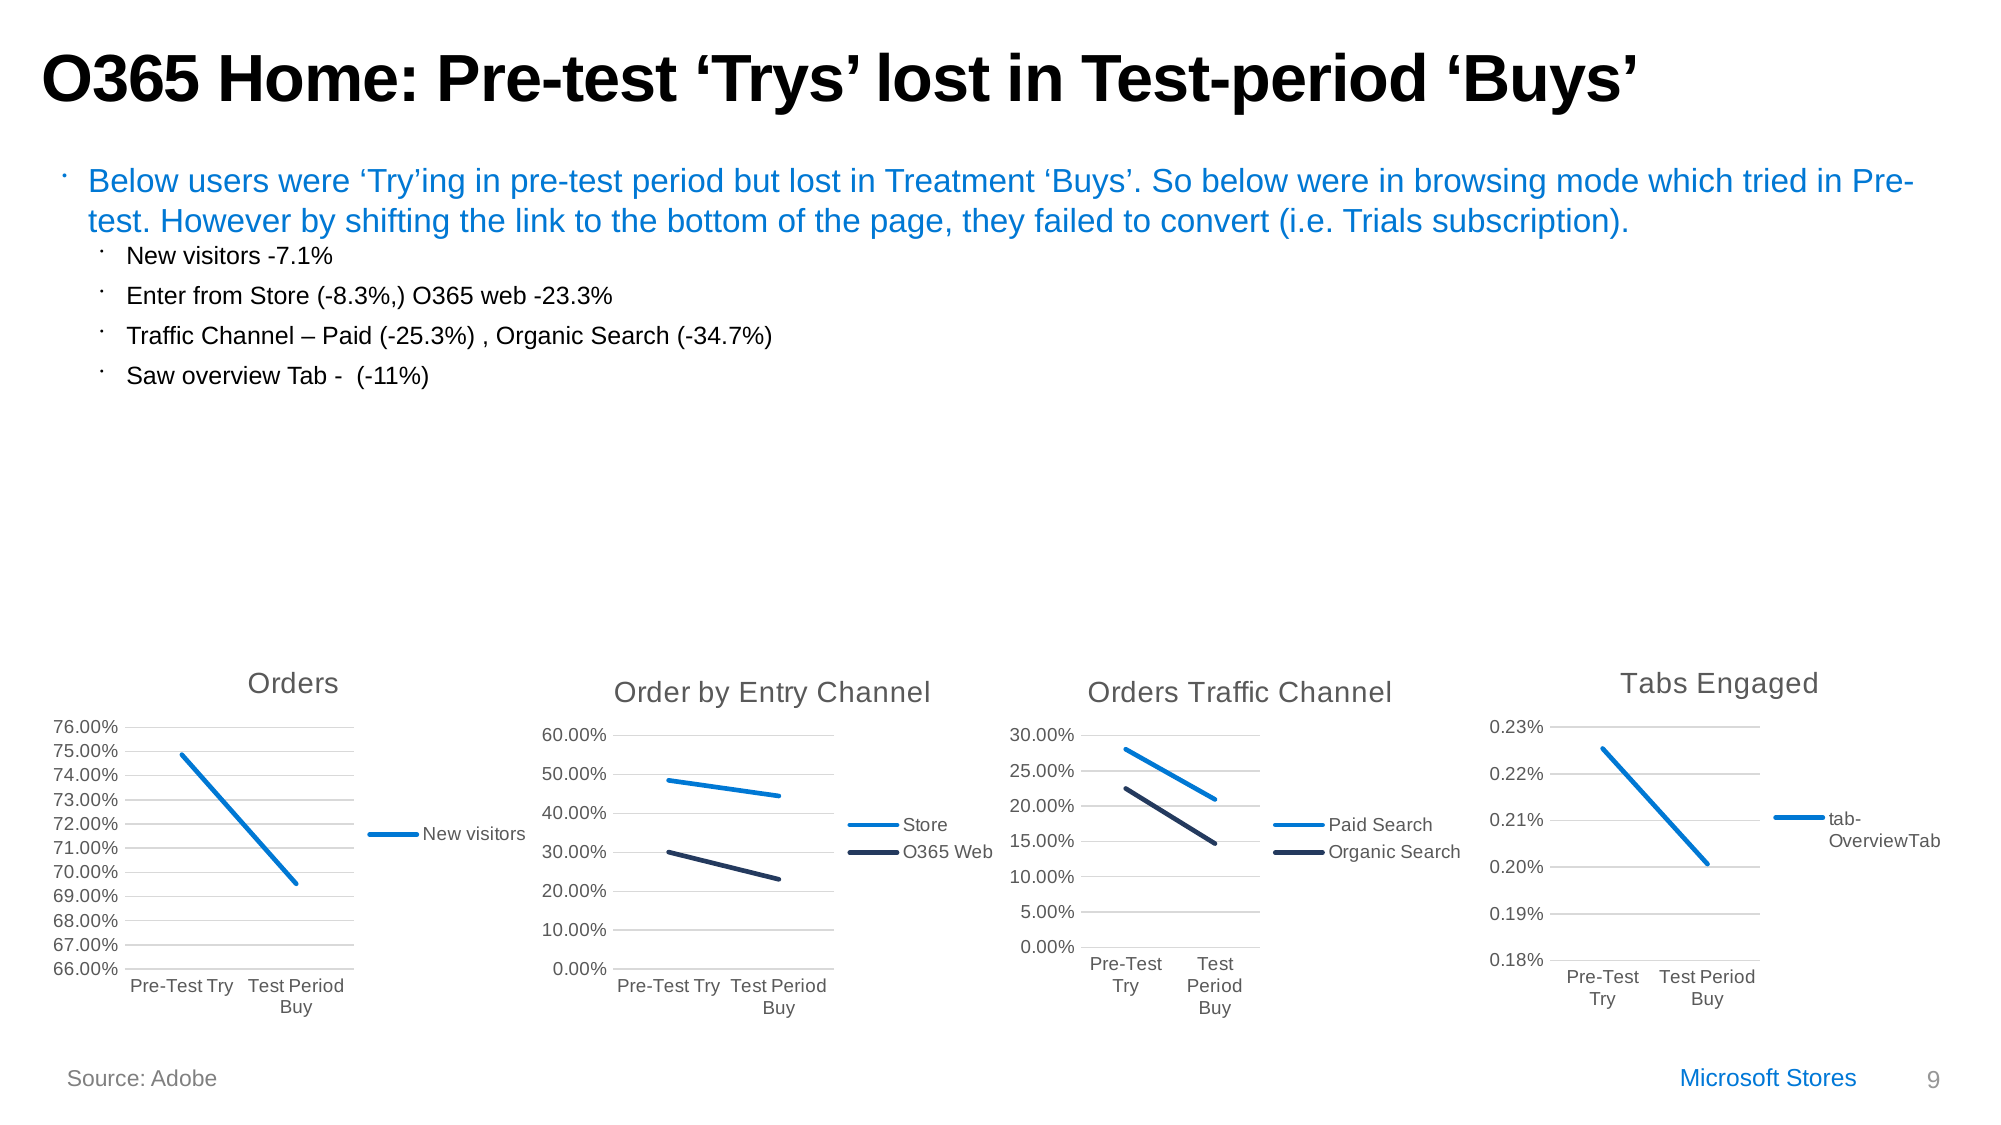

# O365 Home: Pre-test ‘Trys’ lost in Test-period ‘Buys’
Below users were ‘Try’ing in pre-test period but lost in Treatment ‘Buys’. So below were in browsing mode which tried in Pre-test. However by shifting the link to the bottom of the page, they failed to convert (i.e. Trials subscription).
New visitors -7.1%
Enter from Store (-8.3%,) O365 web -23.3%
Traffic Channel – Paid (-25.3%) , Organic Search (-34.7%)
Saw overview Tab -  (-11%)

### Chart: Orders

| Category | New visitors |
|---|---|
| Pre-Test Try | 0.748671711479633 |
| Test Period Buy | 0.6952595936794582 |

### Chart: Tabs Engaged

| Category | tab-OverviewTab |
|---|---|
| Pre-Test Try | 0.0022540653678956688 |
| Test Period Buy | 0.00200652119388011 |

### Chart: Order by Entry Channel

| Category | Store  | O365 Web |
|---|---|---|
| Pre-Test Try | 0.48526807277411044 | 0.3007567219449364 |
| Test Period Buy | 0.4449460747429145 | 0.23074993729621268 |

### Chart: Orders Traffic Channel

| Category | Paid Search | Organic Search |
|---|---|---|
| Pre-Test Try | 0.2807921429721462 | 0.2250845274512961 |
| Test Period Buy | 0.20968146476047153 | 0.14697767745171808 |
Source: Adobe